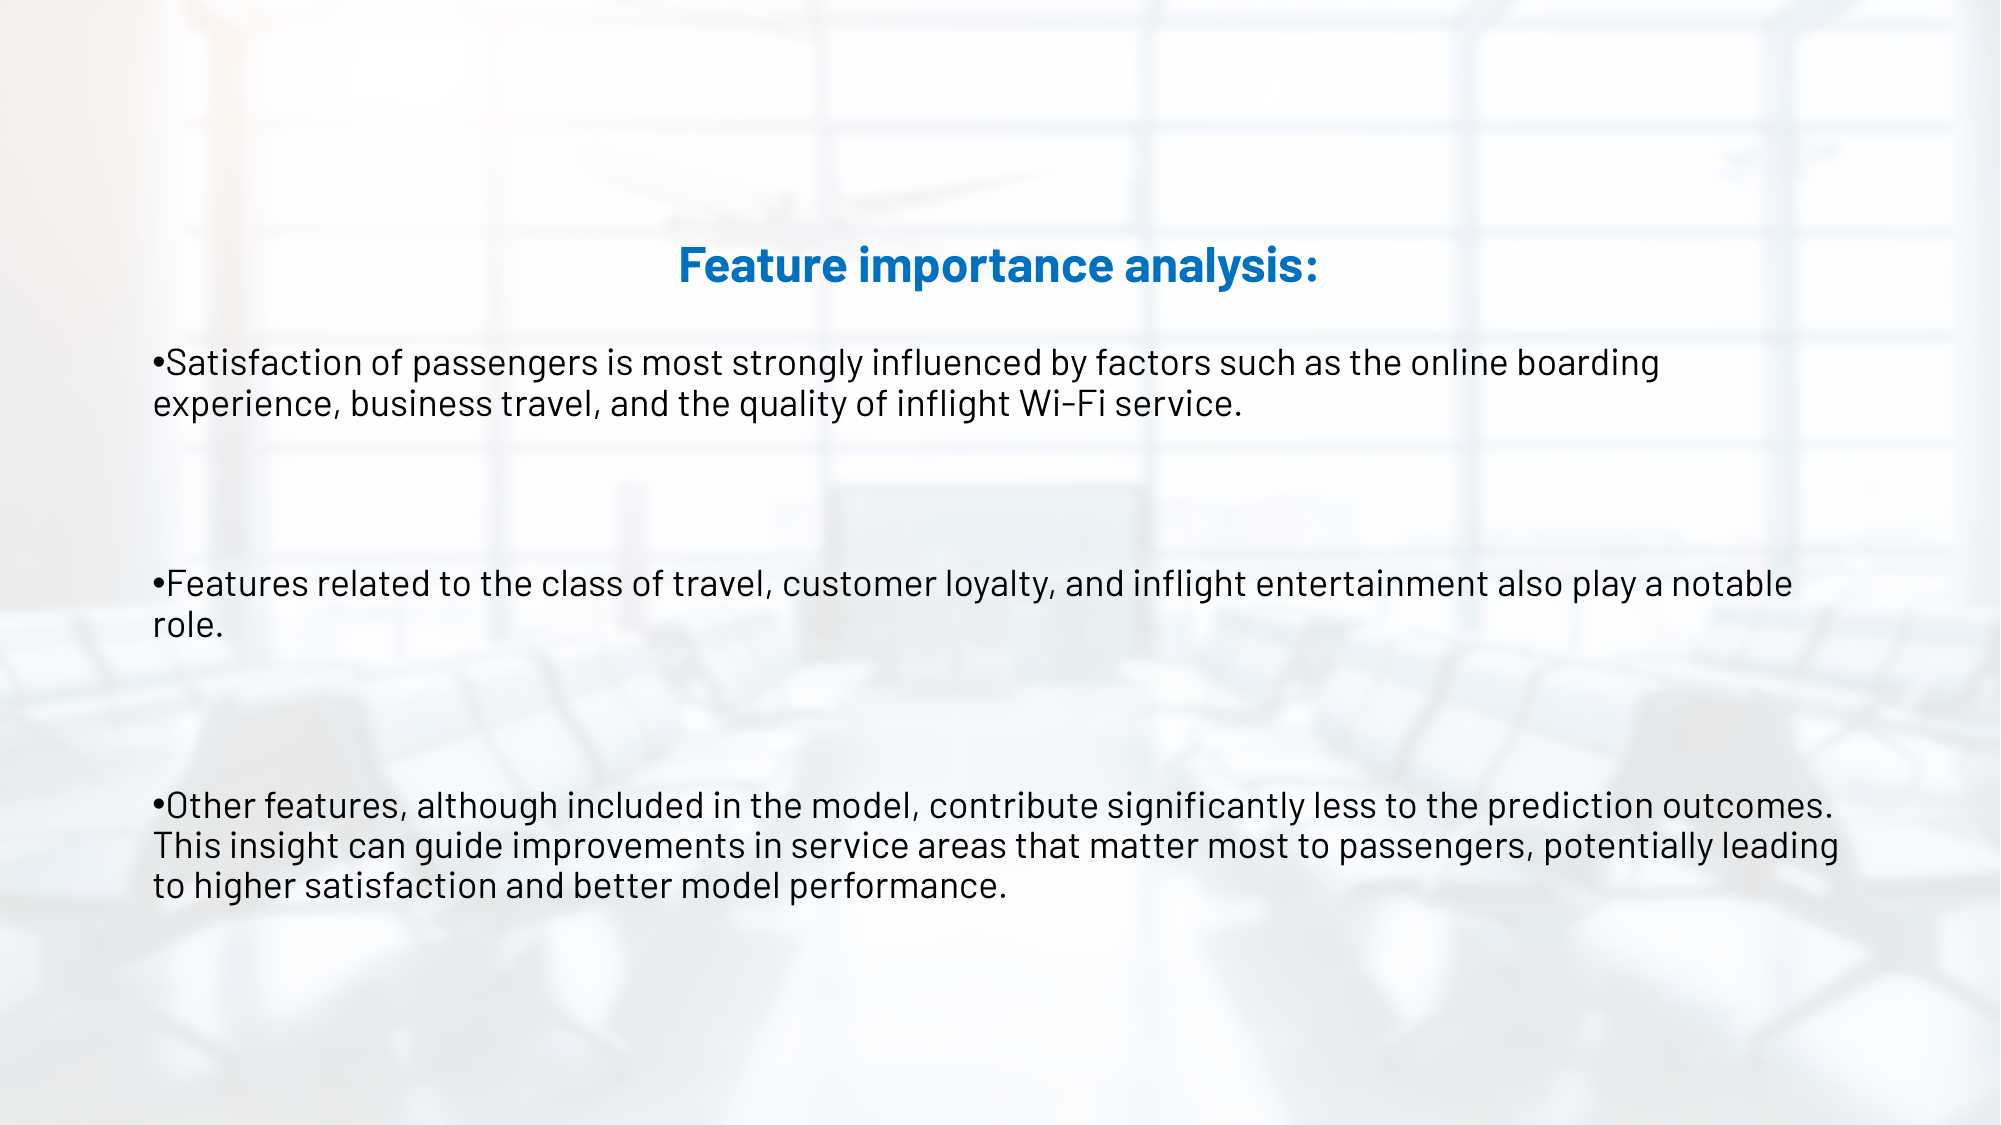

Feature importance analysis:
Satisfaction of passengers is most strongly influenced by factors such as the online boarding experience, business travel, and the quality of inflight Wi-Fi service.

Features related to the class of travel, customer loyalty, and inflight entertainment also play a notable role.

Other features, although included in the model, contribute significantly less to the prediction outcomes. This insight can guide improvements in service areas that matter most to passengers, potentially leading to higher satisfaction and better model performance.